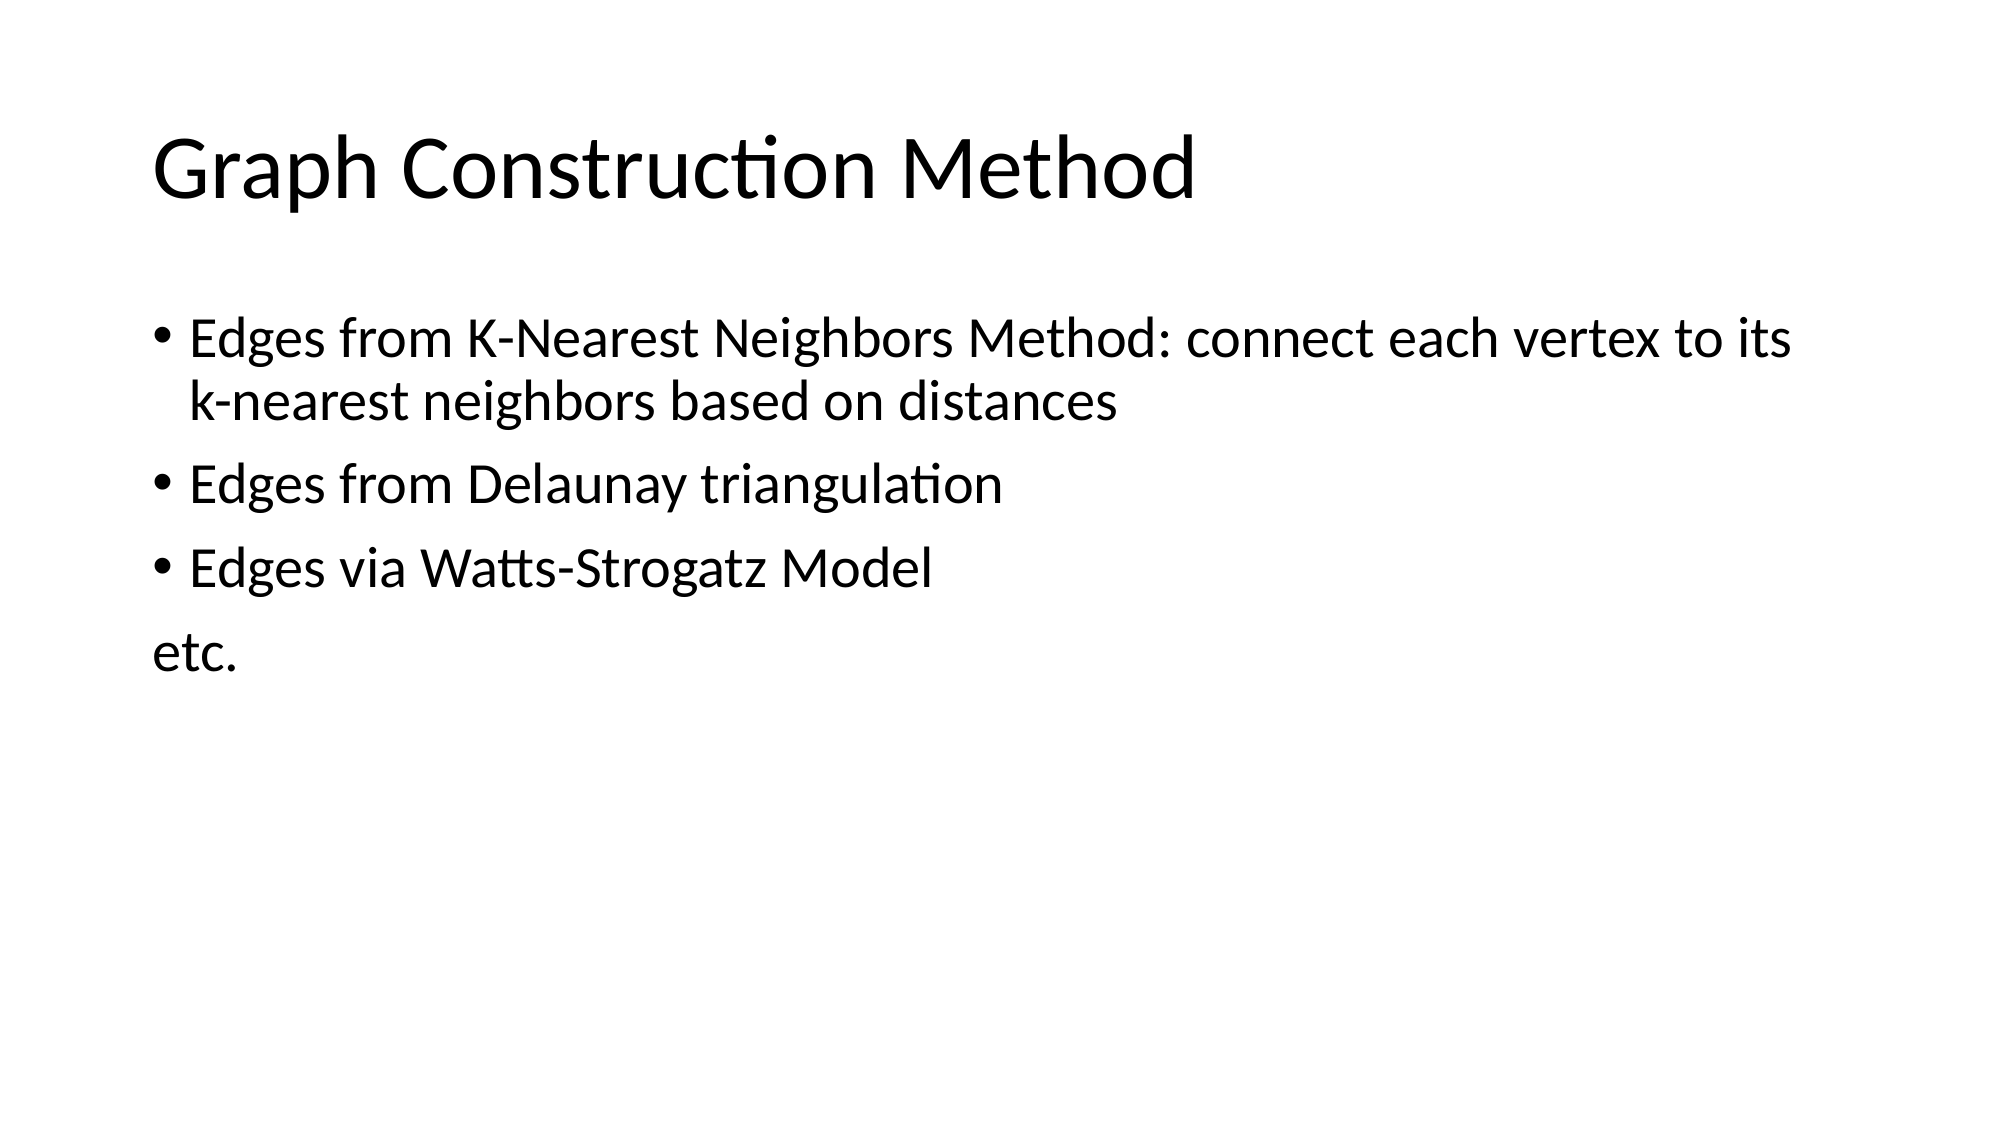

# Graph Construction Method
Edges from K-Nearest Neighbors Method: connect each vertex to its k-nearest neighbors based on distances
Edges from Delaunay triangulation
Edges via Watts-Strogatz Model
etc.